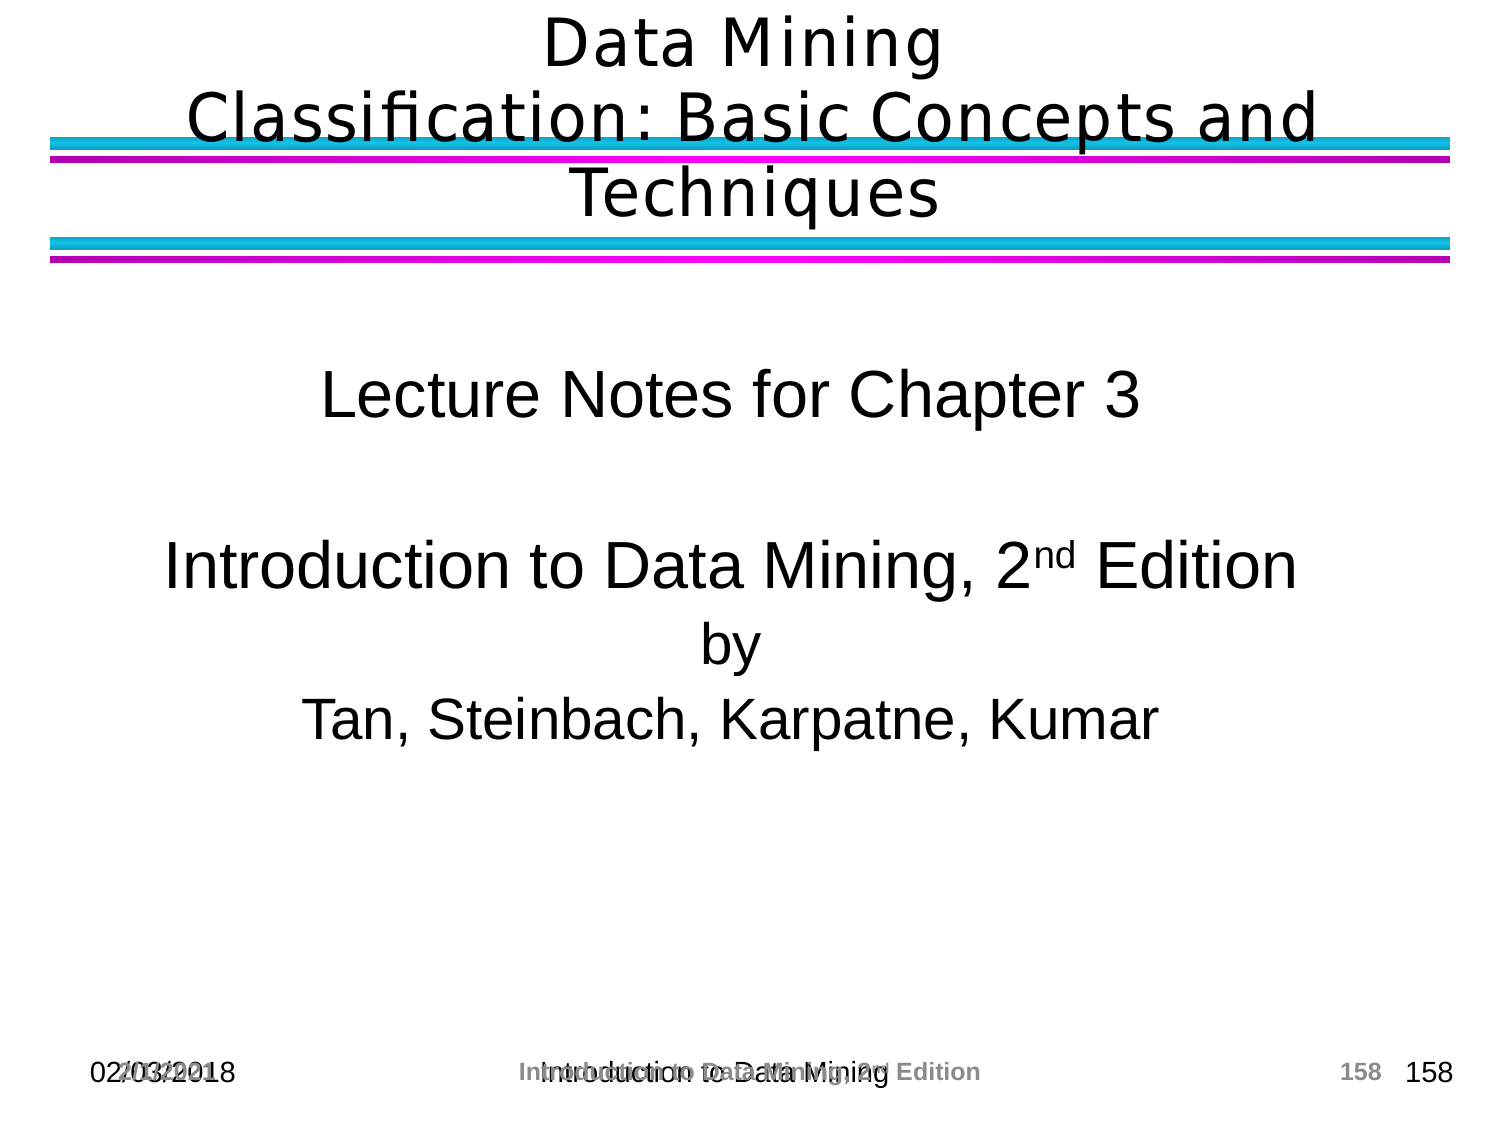

# Data Mining Classification: Basic Concepts and Techniques

Lecture Notes for Chapter 3

Introduction to Data Mining, 2nd Edition
by
Tan, Steinbach, Karpatne, Kumar

2/1/2021
Introduction to Data Mining, 2nd Edition
158